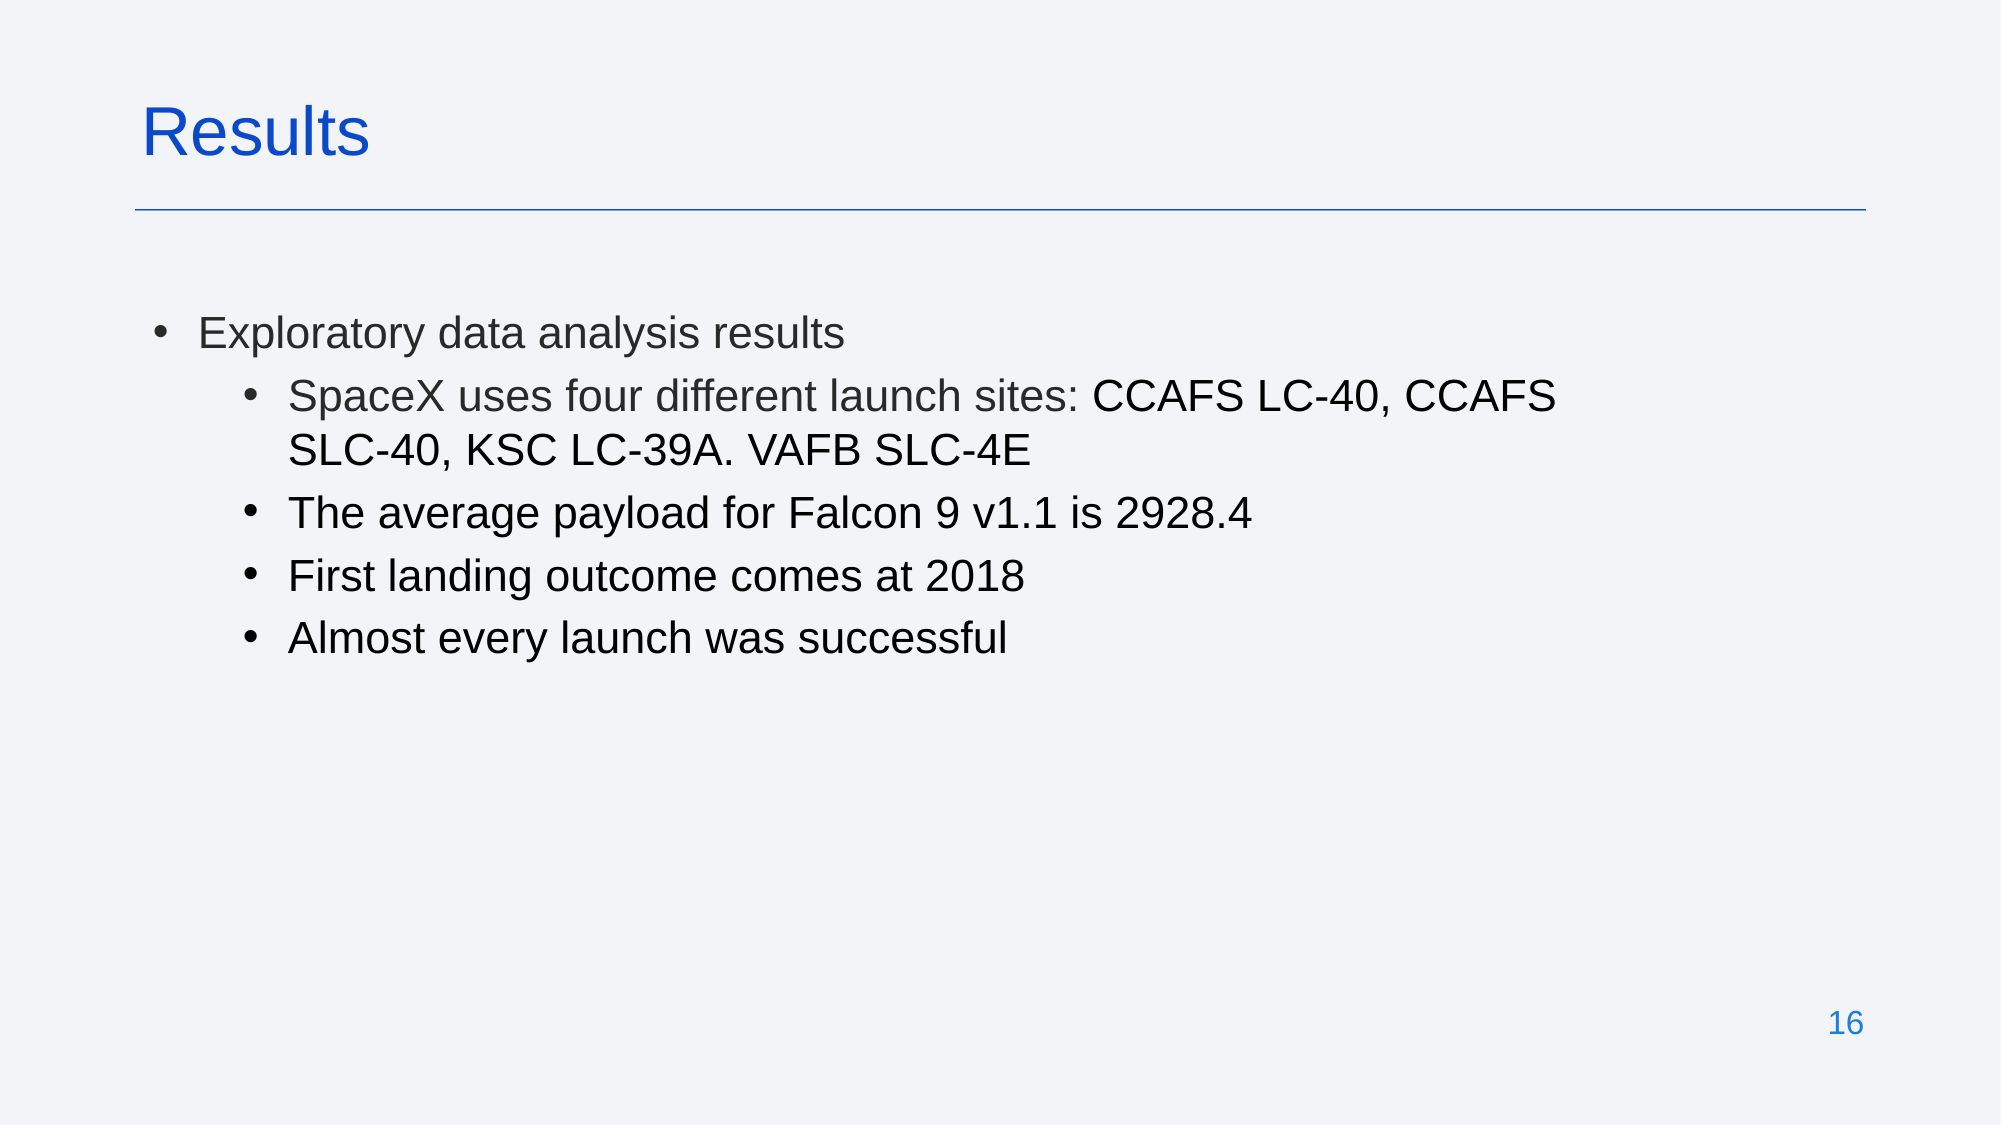

Results
Exploratory data analysis results
SpaceX uses four different launch sites: CCAFS LC-40, CCAFS SLC-40, KSC LC-39A. VAFB SLC-4E
The average payload for Falcon 9 v1.1 is 2928.4
First landing outcome comes at 2018
Almost every launch was successful

16